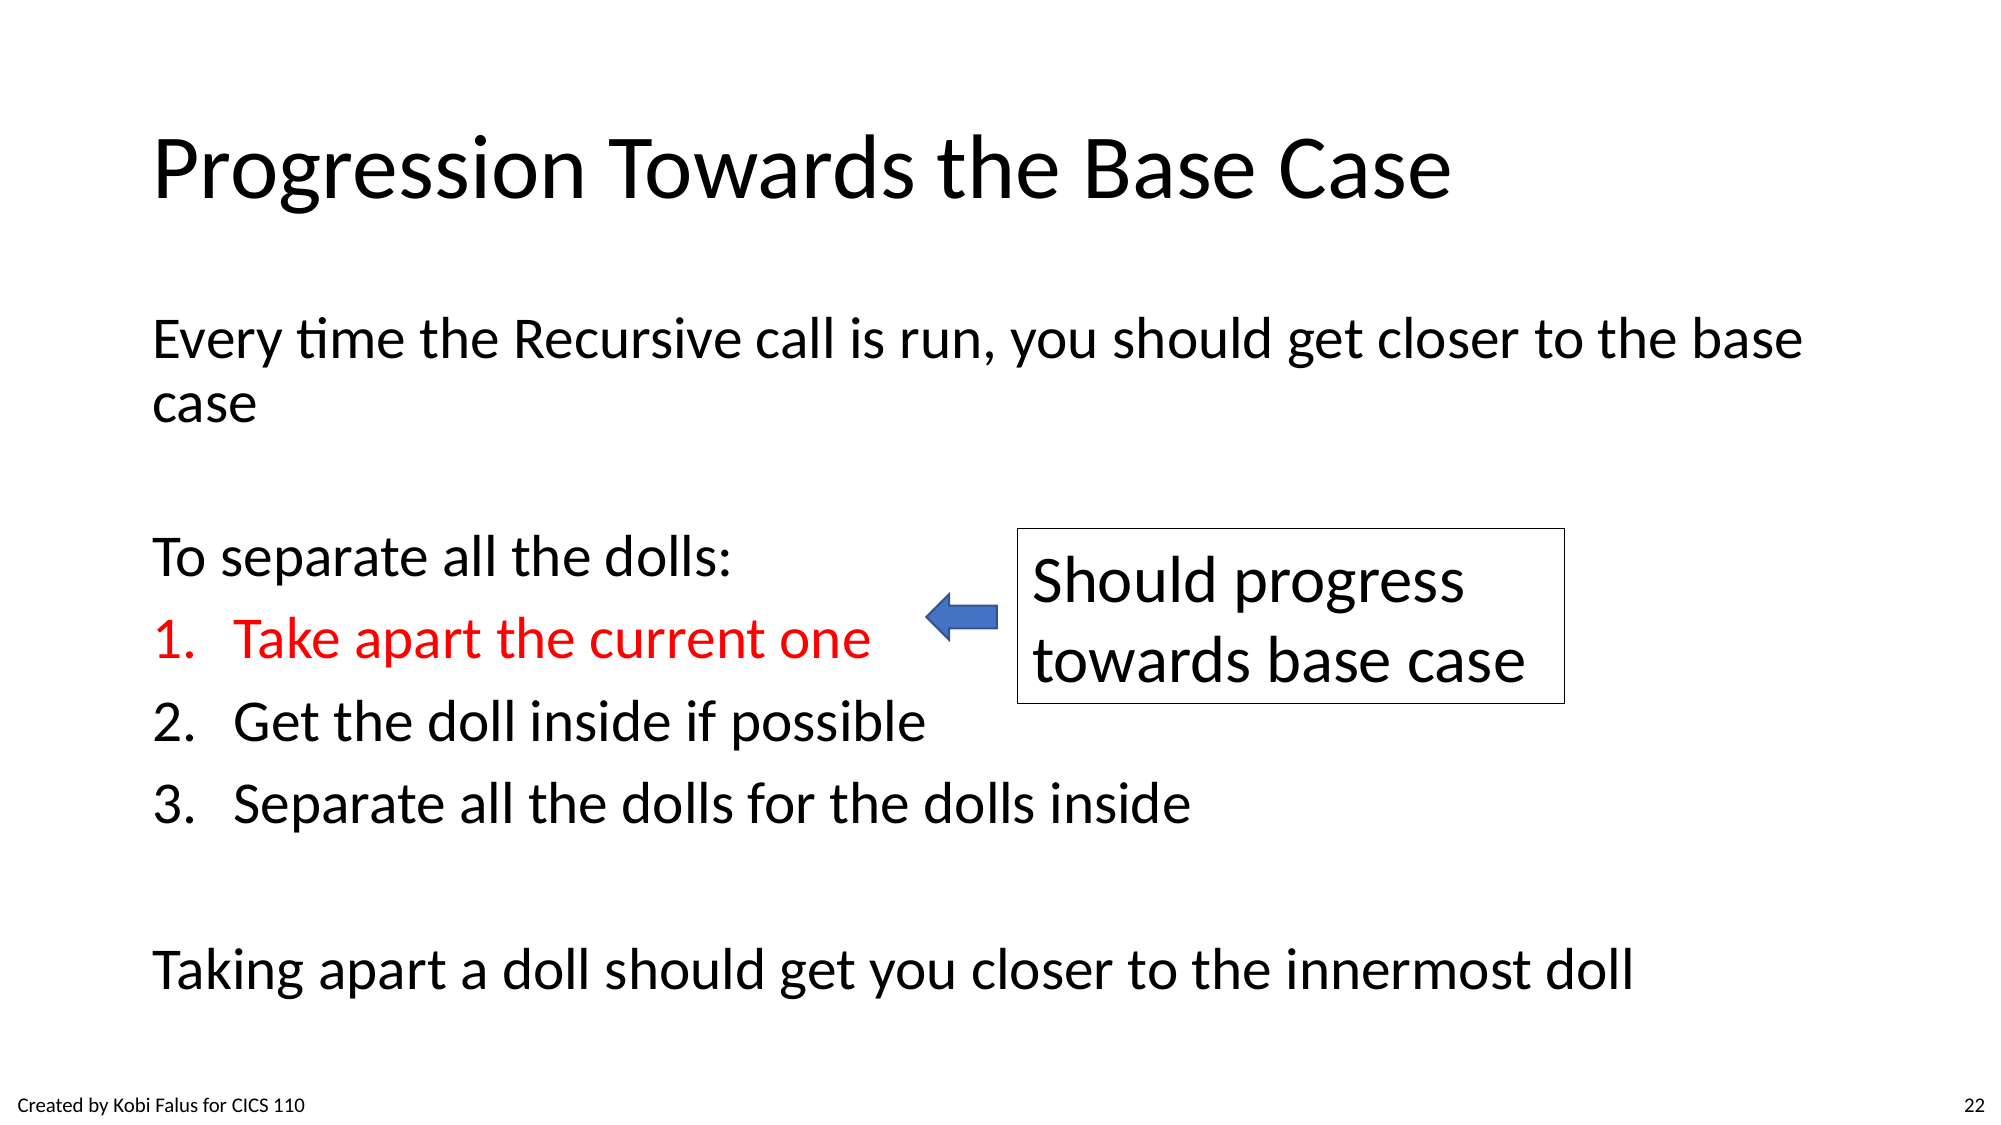

# Progression Towards the Base Case
Every time the Recursive call is run, you should get closer to the base case
To separate all the dolls:
Take apart the current one
Get the doll inside if possible
Separate all the dolls for the dolls inside

Taking apart a doll should get you closer to the innermost doll
Should progress towards base case